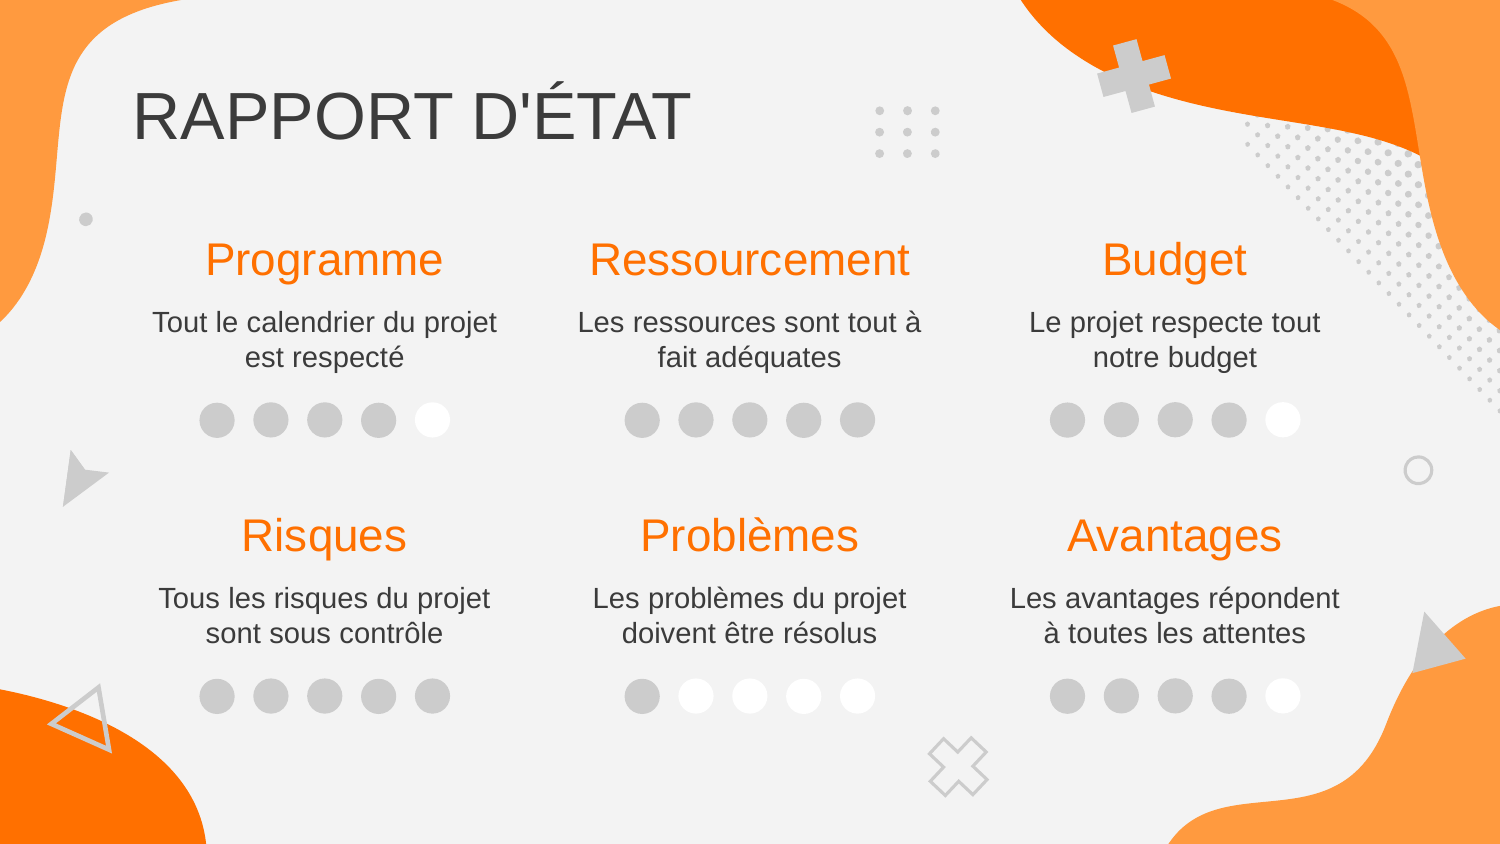

RAPPORT D'ÉTAT

# Programme
Ressourcement
Budget
Tout le calendrier du projet est respecté
Les ressources sont tout à fait adéquates
Le projet respecte tout notre budget

Risques
Problèmes
Avantages
Tous les risques du projet sont sous contrôle
Les problèmes du projet doivent être résolus
Les avantages répondent à toutes les attentes